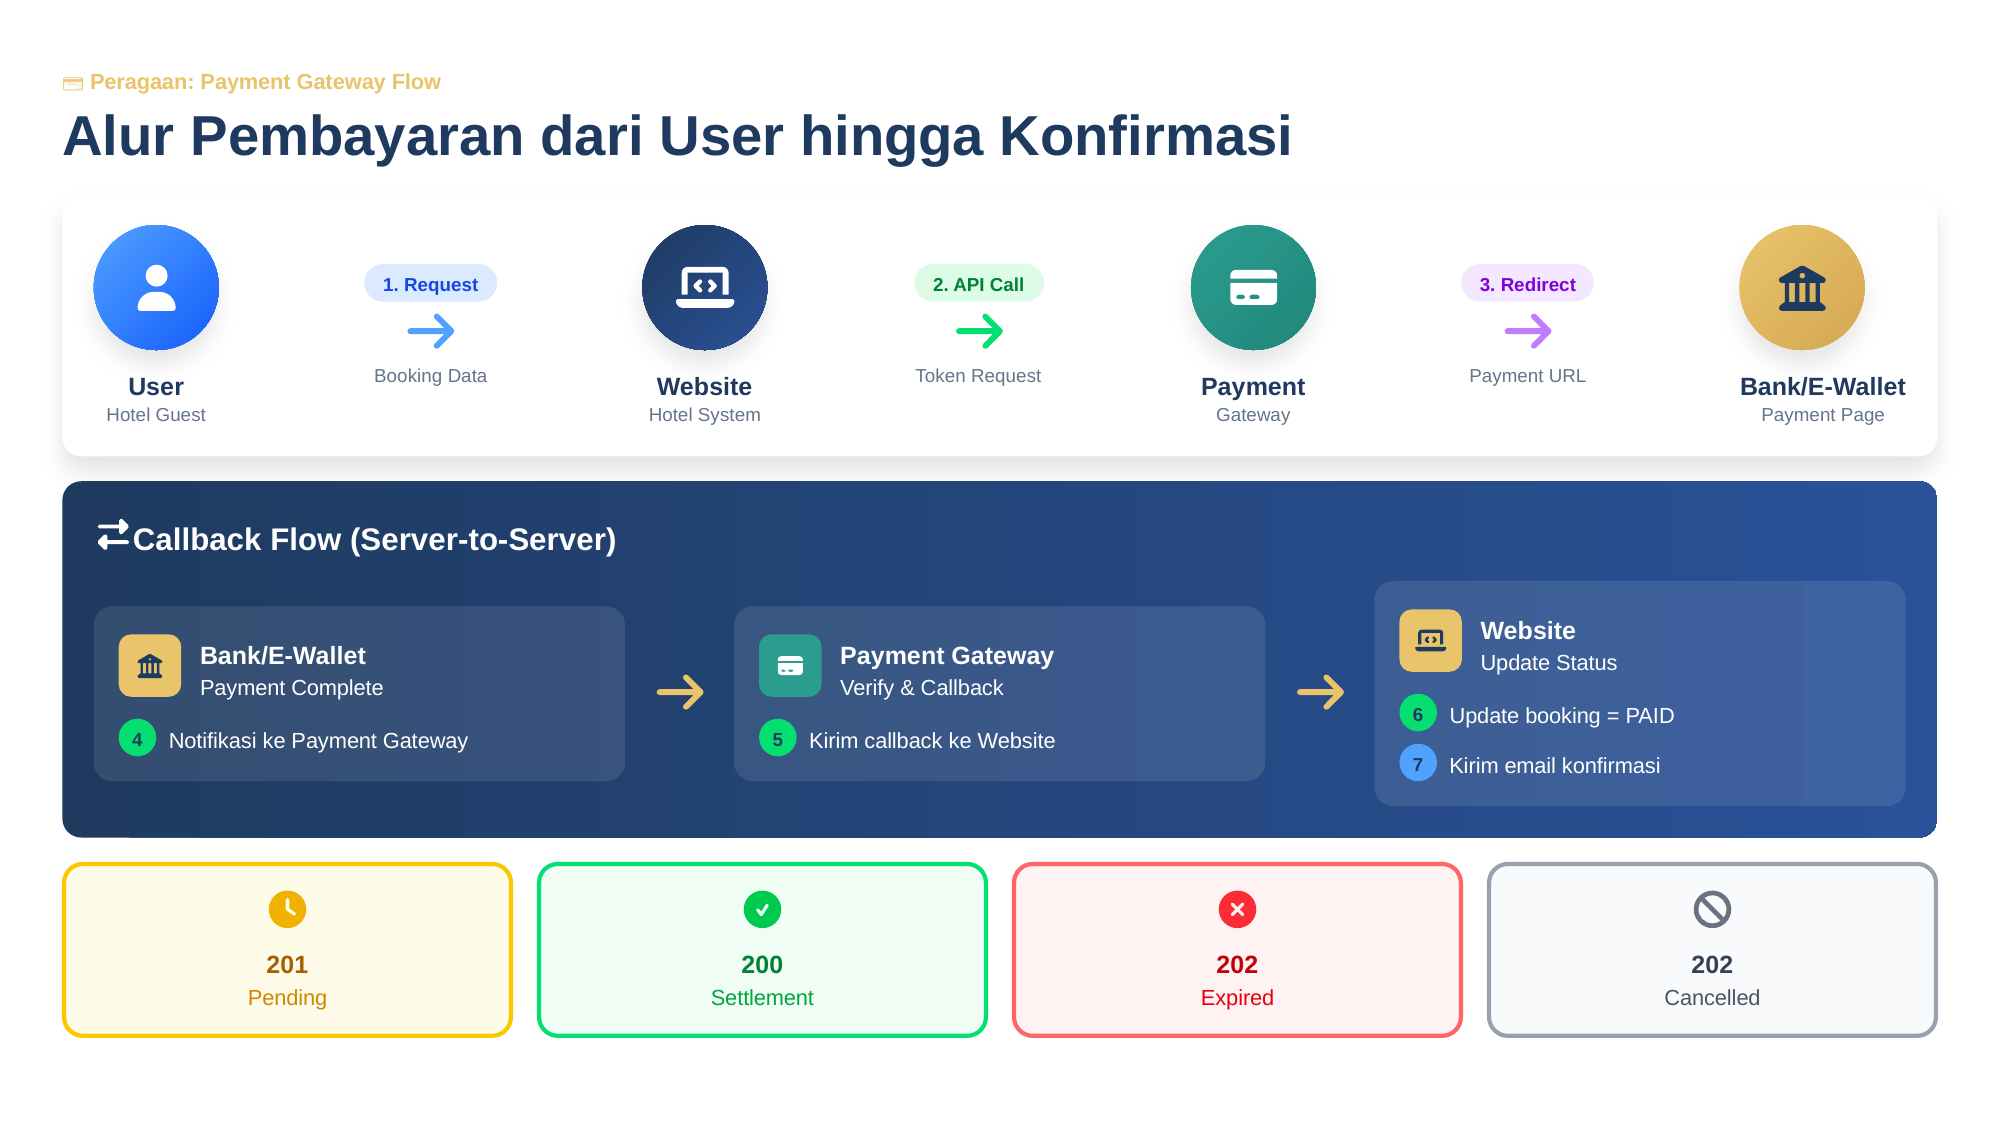

💳 Peragaan: Payment Gateway Flow
Alur Pembayaran dari User hingga Konfirmasi

1. Request
2. API Call
3. Redirect

Booking Data
Token Request
Payment URL
User
Website
Payment
Bank/E-Wallet
Hotel Guest
Hotel System
Gateway
Payment Page

Callback Flow (Server-to-Server)

Website

Bank/E-Wallet
Payment Gateway

Update Status

Payment Complete

Verify & Callback

6

Update booking = PAID
4

5

Notifikasi ke Payment Gateway
Kirim callback ke Website
7

Kirim email konfirmasi

201
200
202
202
Pending
Settlement
Expired
Cancelled